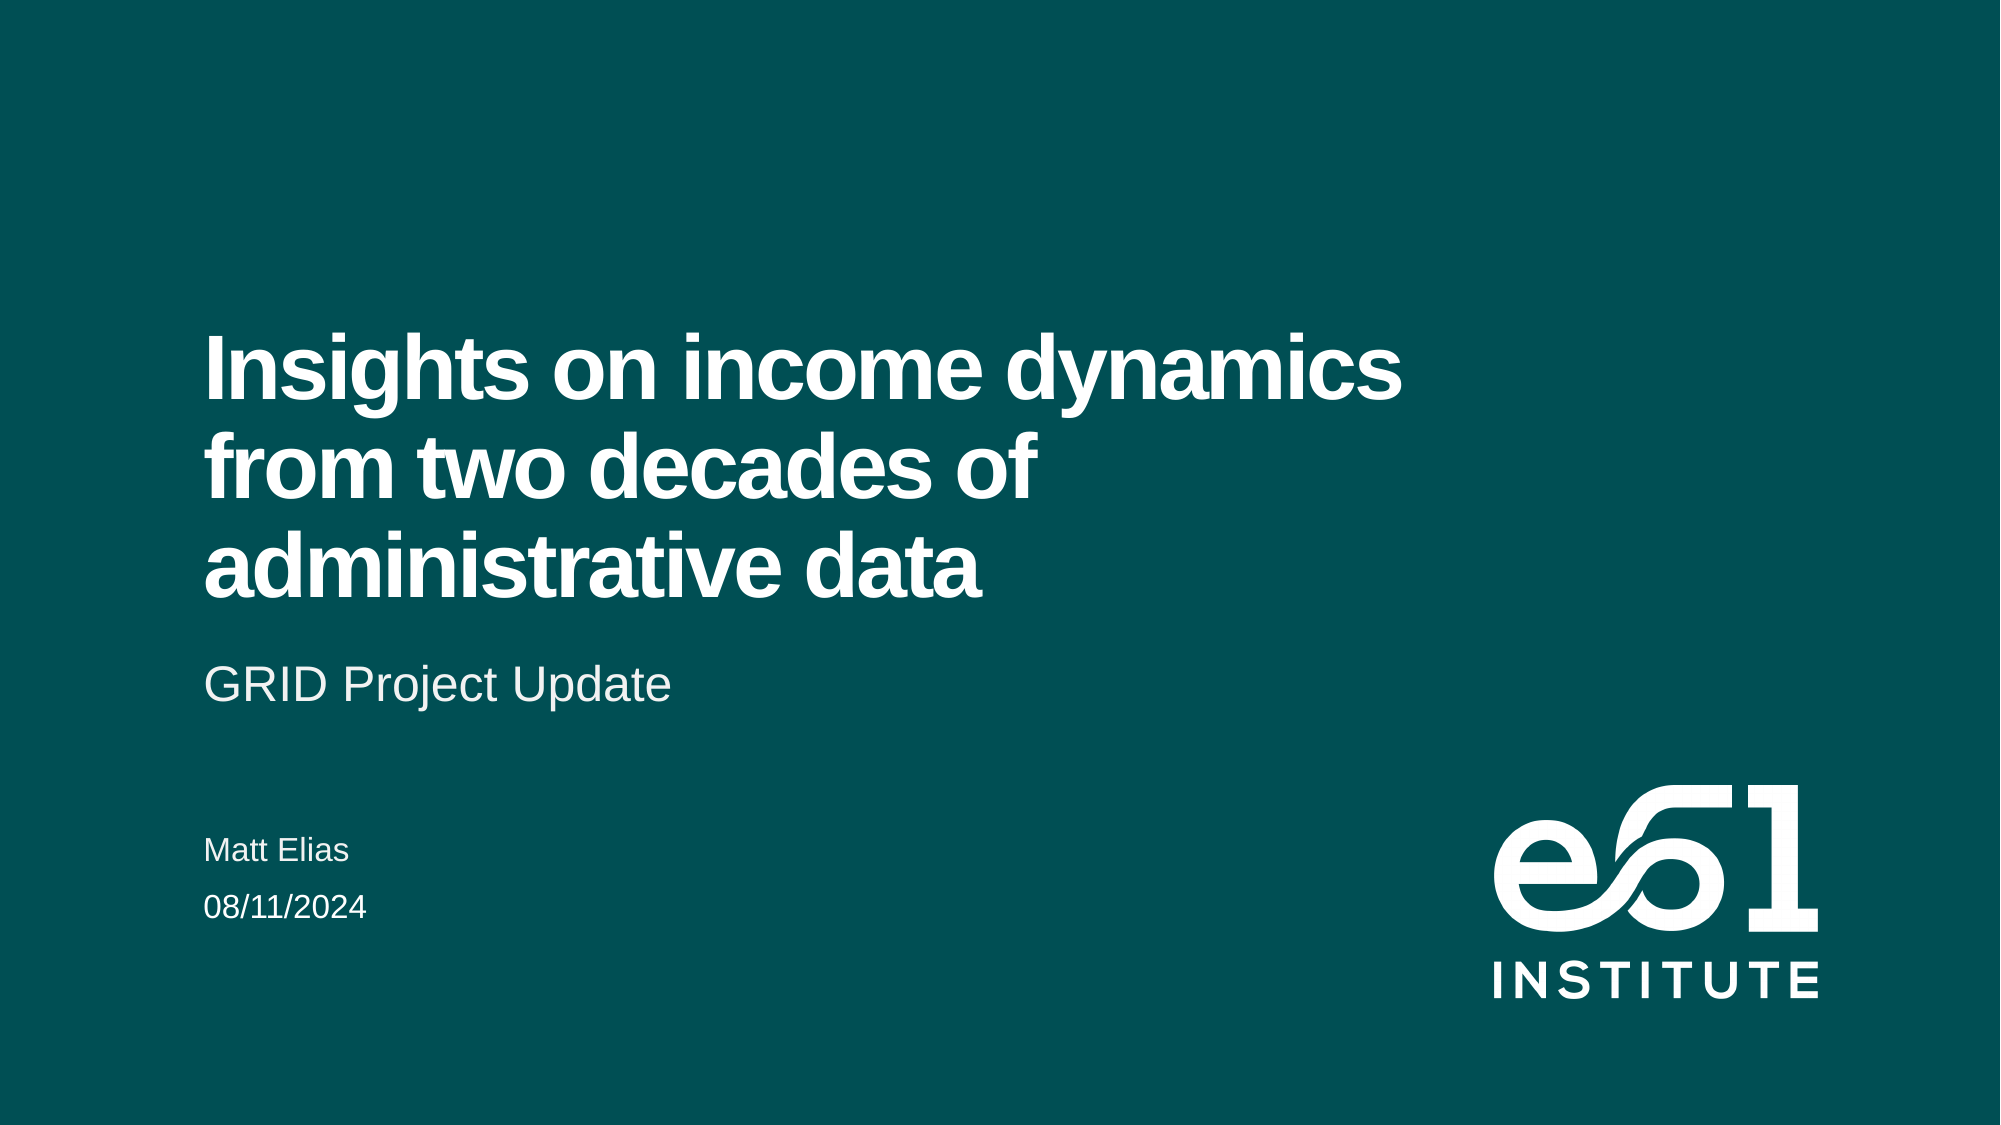

# Insights on income dynamics from two decades of administrative data
GRID Project Update
Matt Elias
08/11/2024